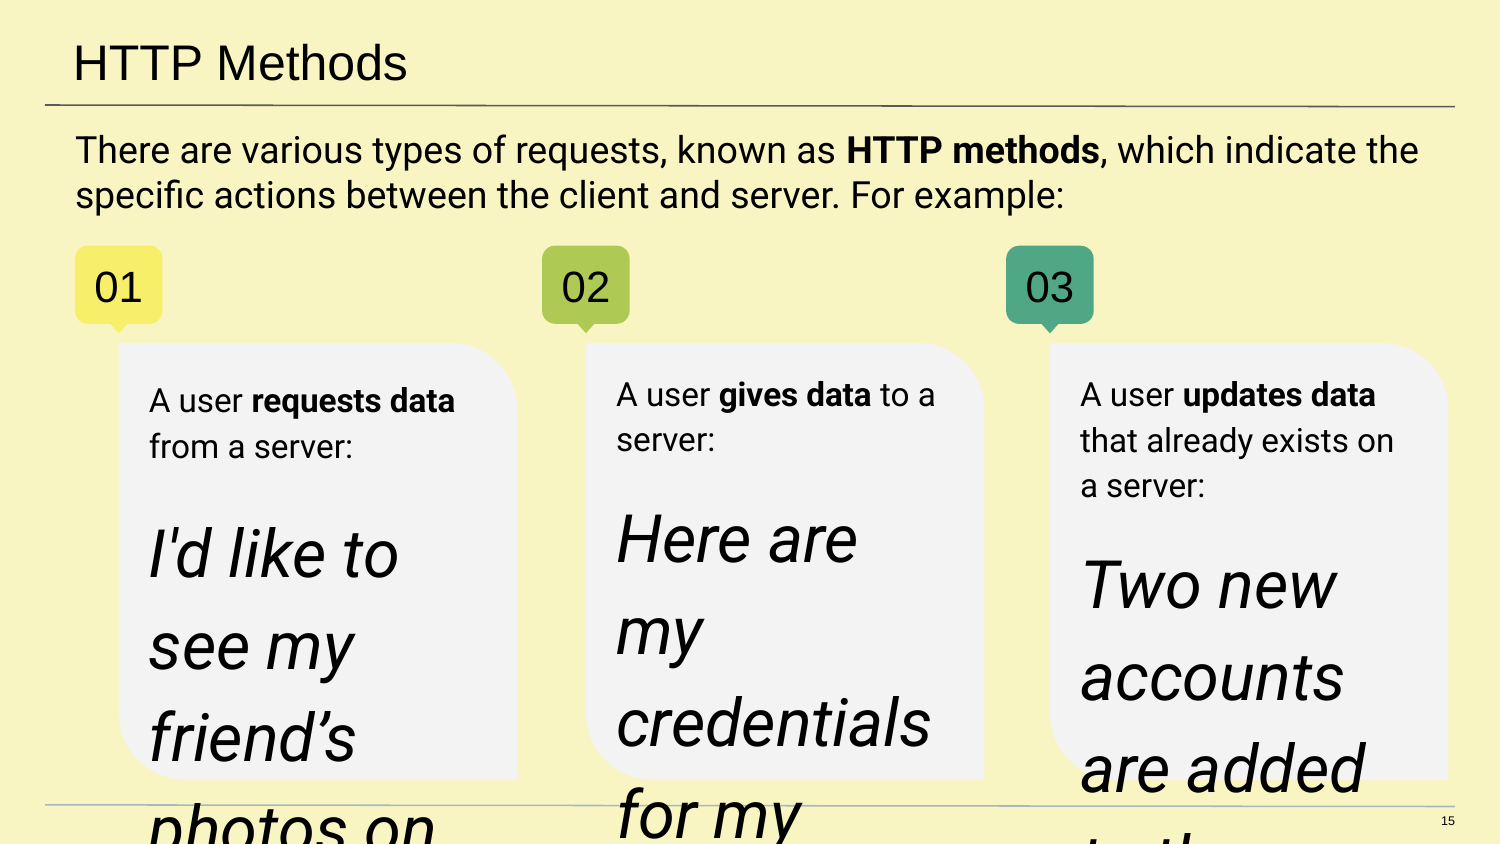

# HTTP Methods
There are various types of requests, known as HTTP methods, which indicate the specific actions between the client and server. For example:
A user gives data to a server:
Here are my credentials for my LinkedIn account.

A user updates data that already exists on a server:
Two new accounts are added to the employee directory database.
A user requests data from a server:

I'd like to see my friend’s photos on Facebook.
15